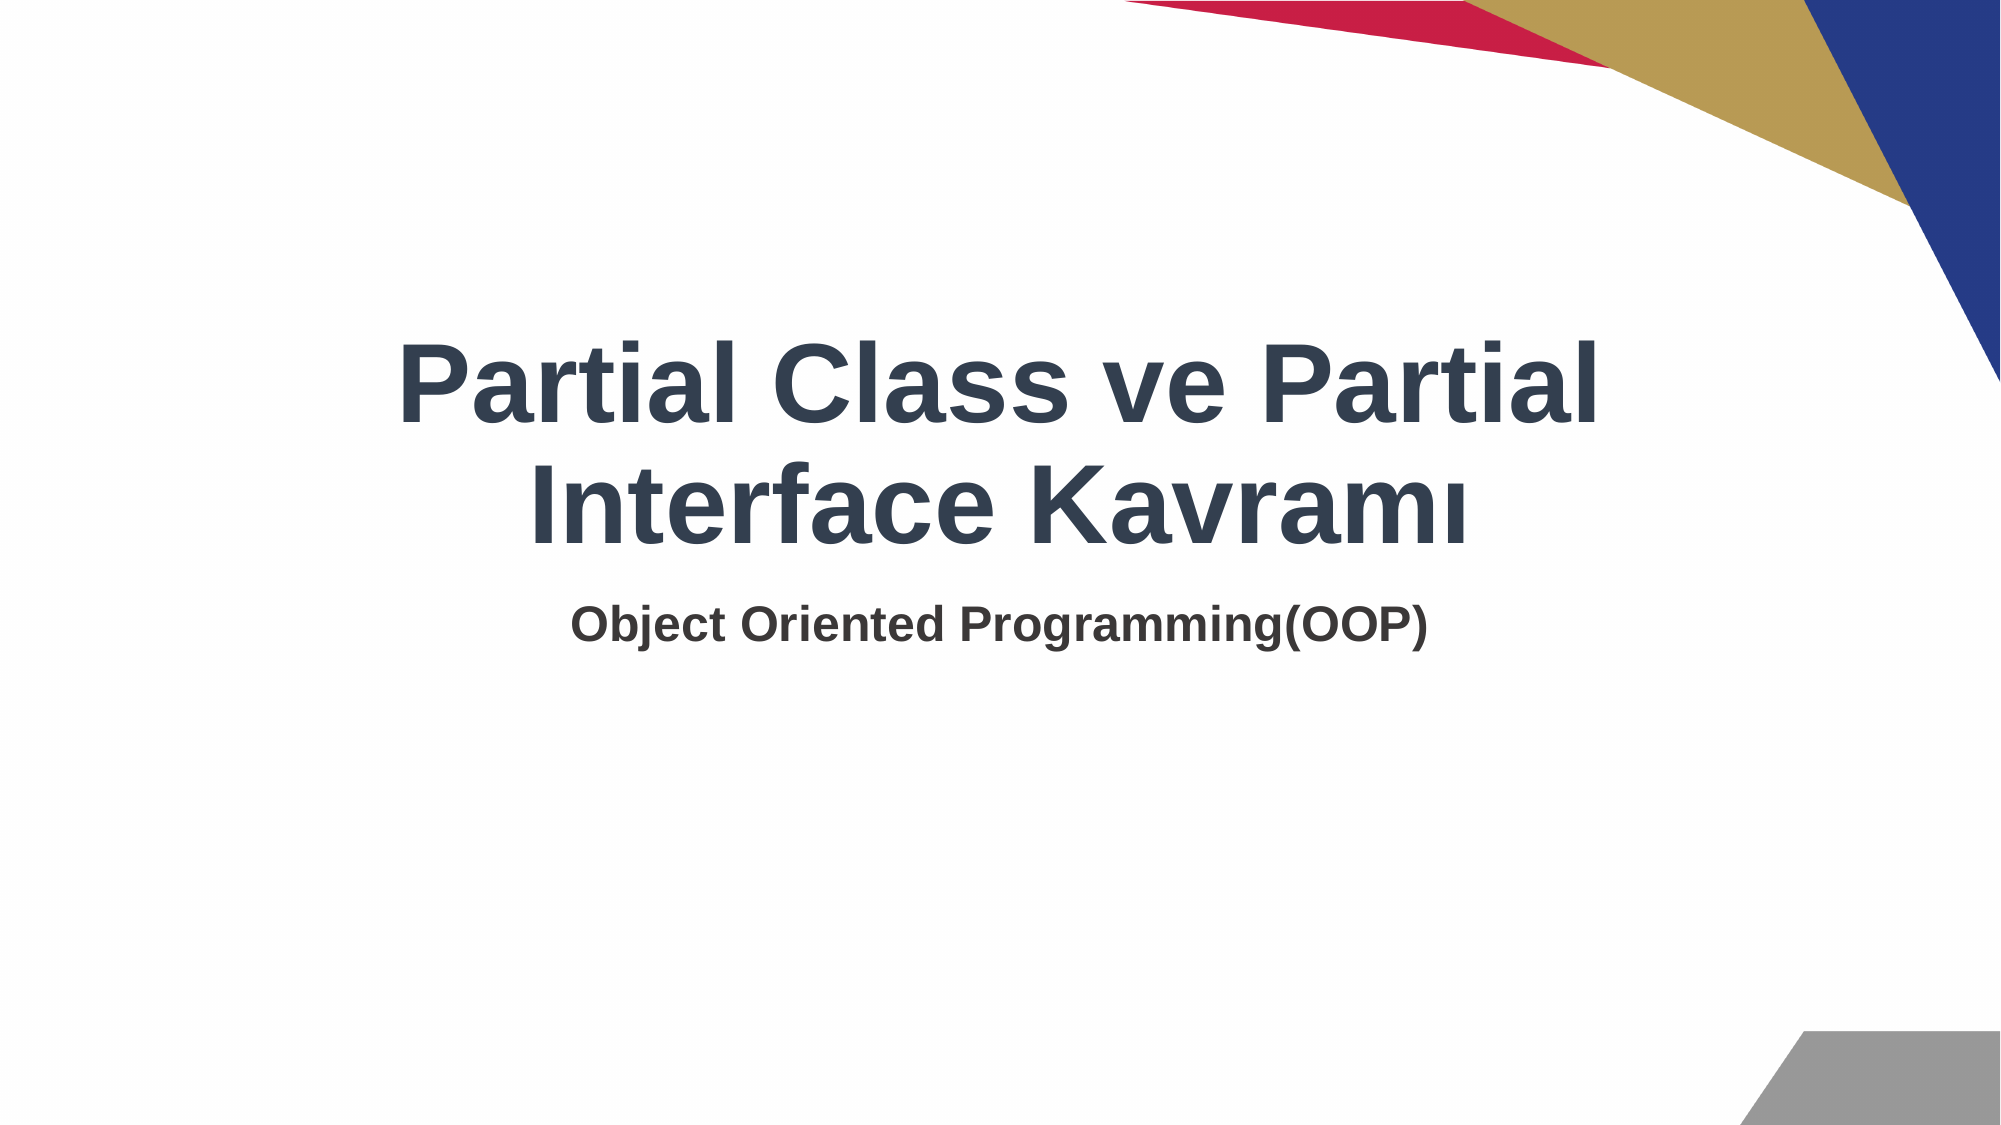

# Partial Class ve Partial Interface Kavramı
Object Oriented Programming(OOP)